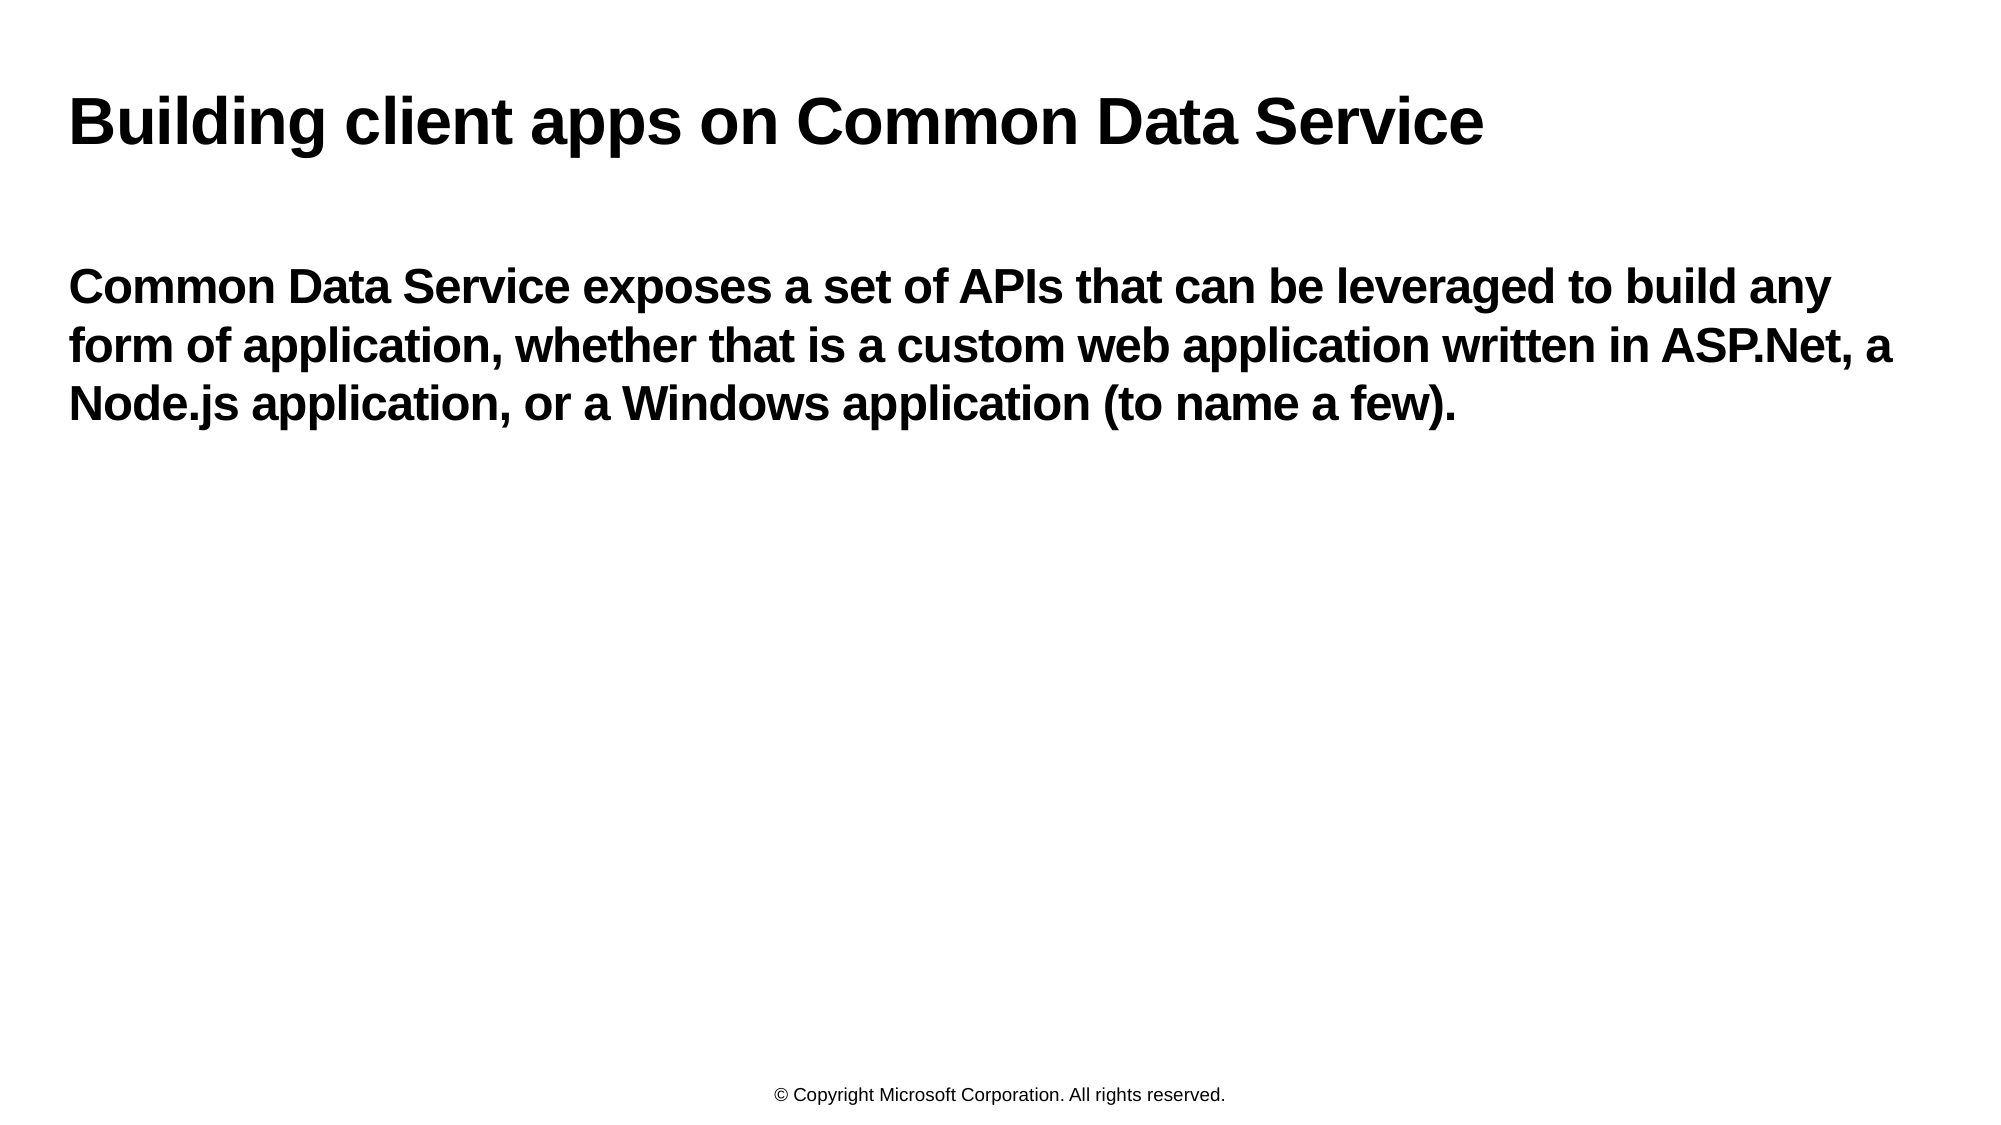

# Building client apps on Common Data Service
Common Data Service exposes a set of APIs that can be leveraged to build any form of application, whether that is a custom web application written in ASP.Net, a Node.js application, or a Windows application (to name a few).